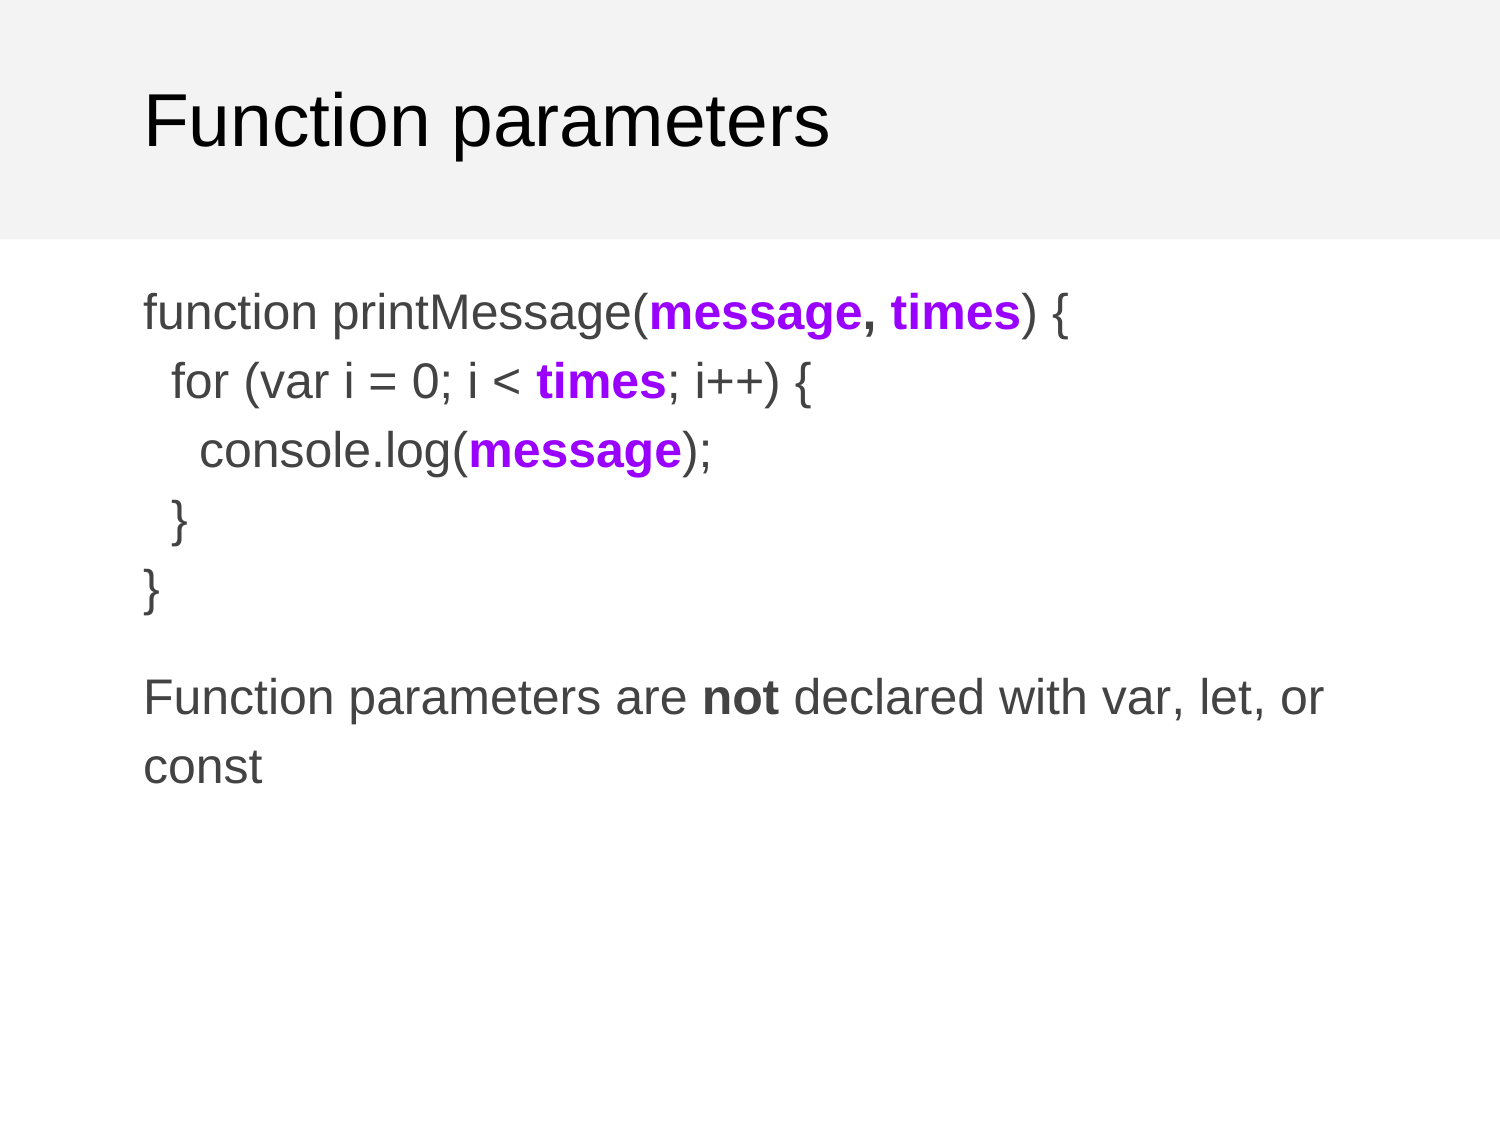

Function parameters
function printMessage(message, times) {
  for (var i = 0; i < times; i++) {
    console.log(message);
  }
}

Function parameters are not declared with var, let, or const